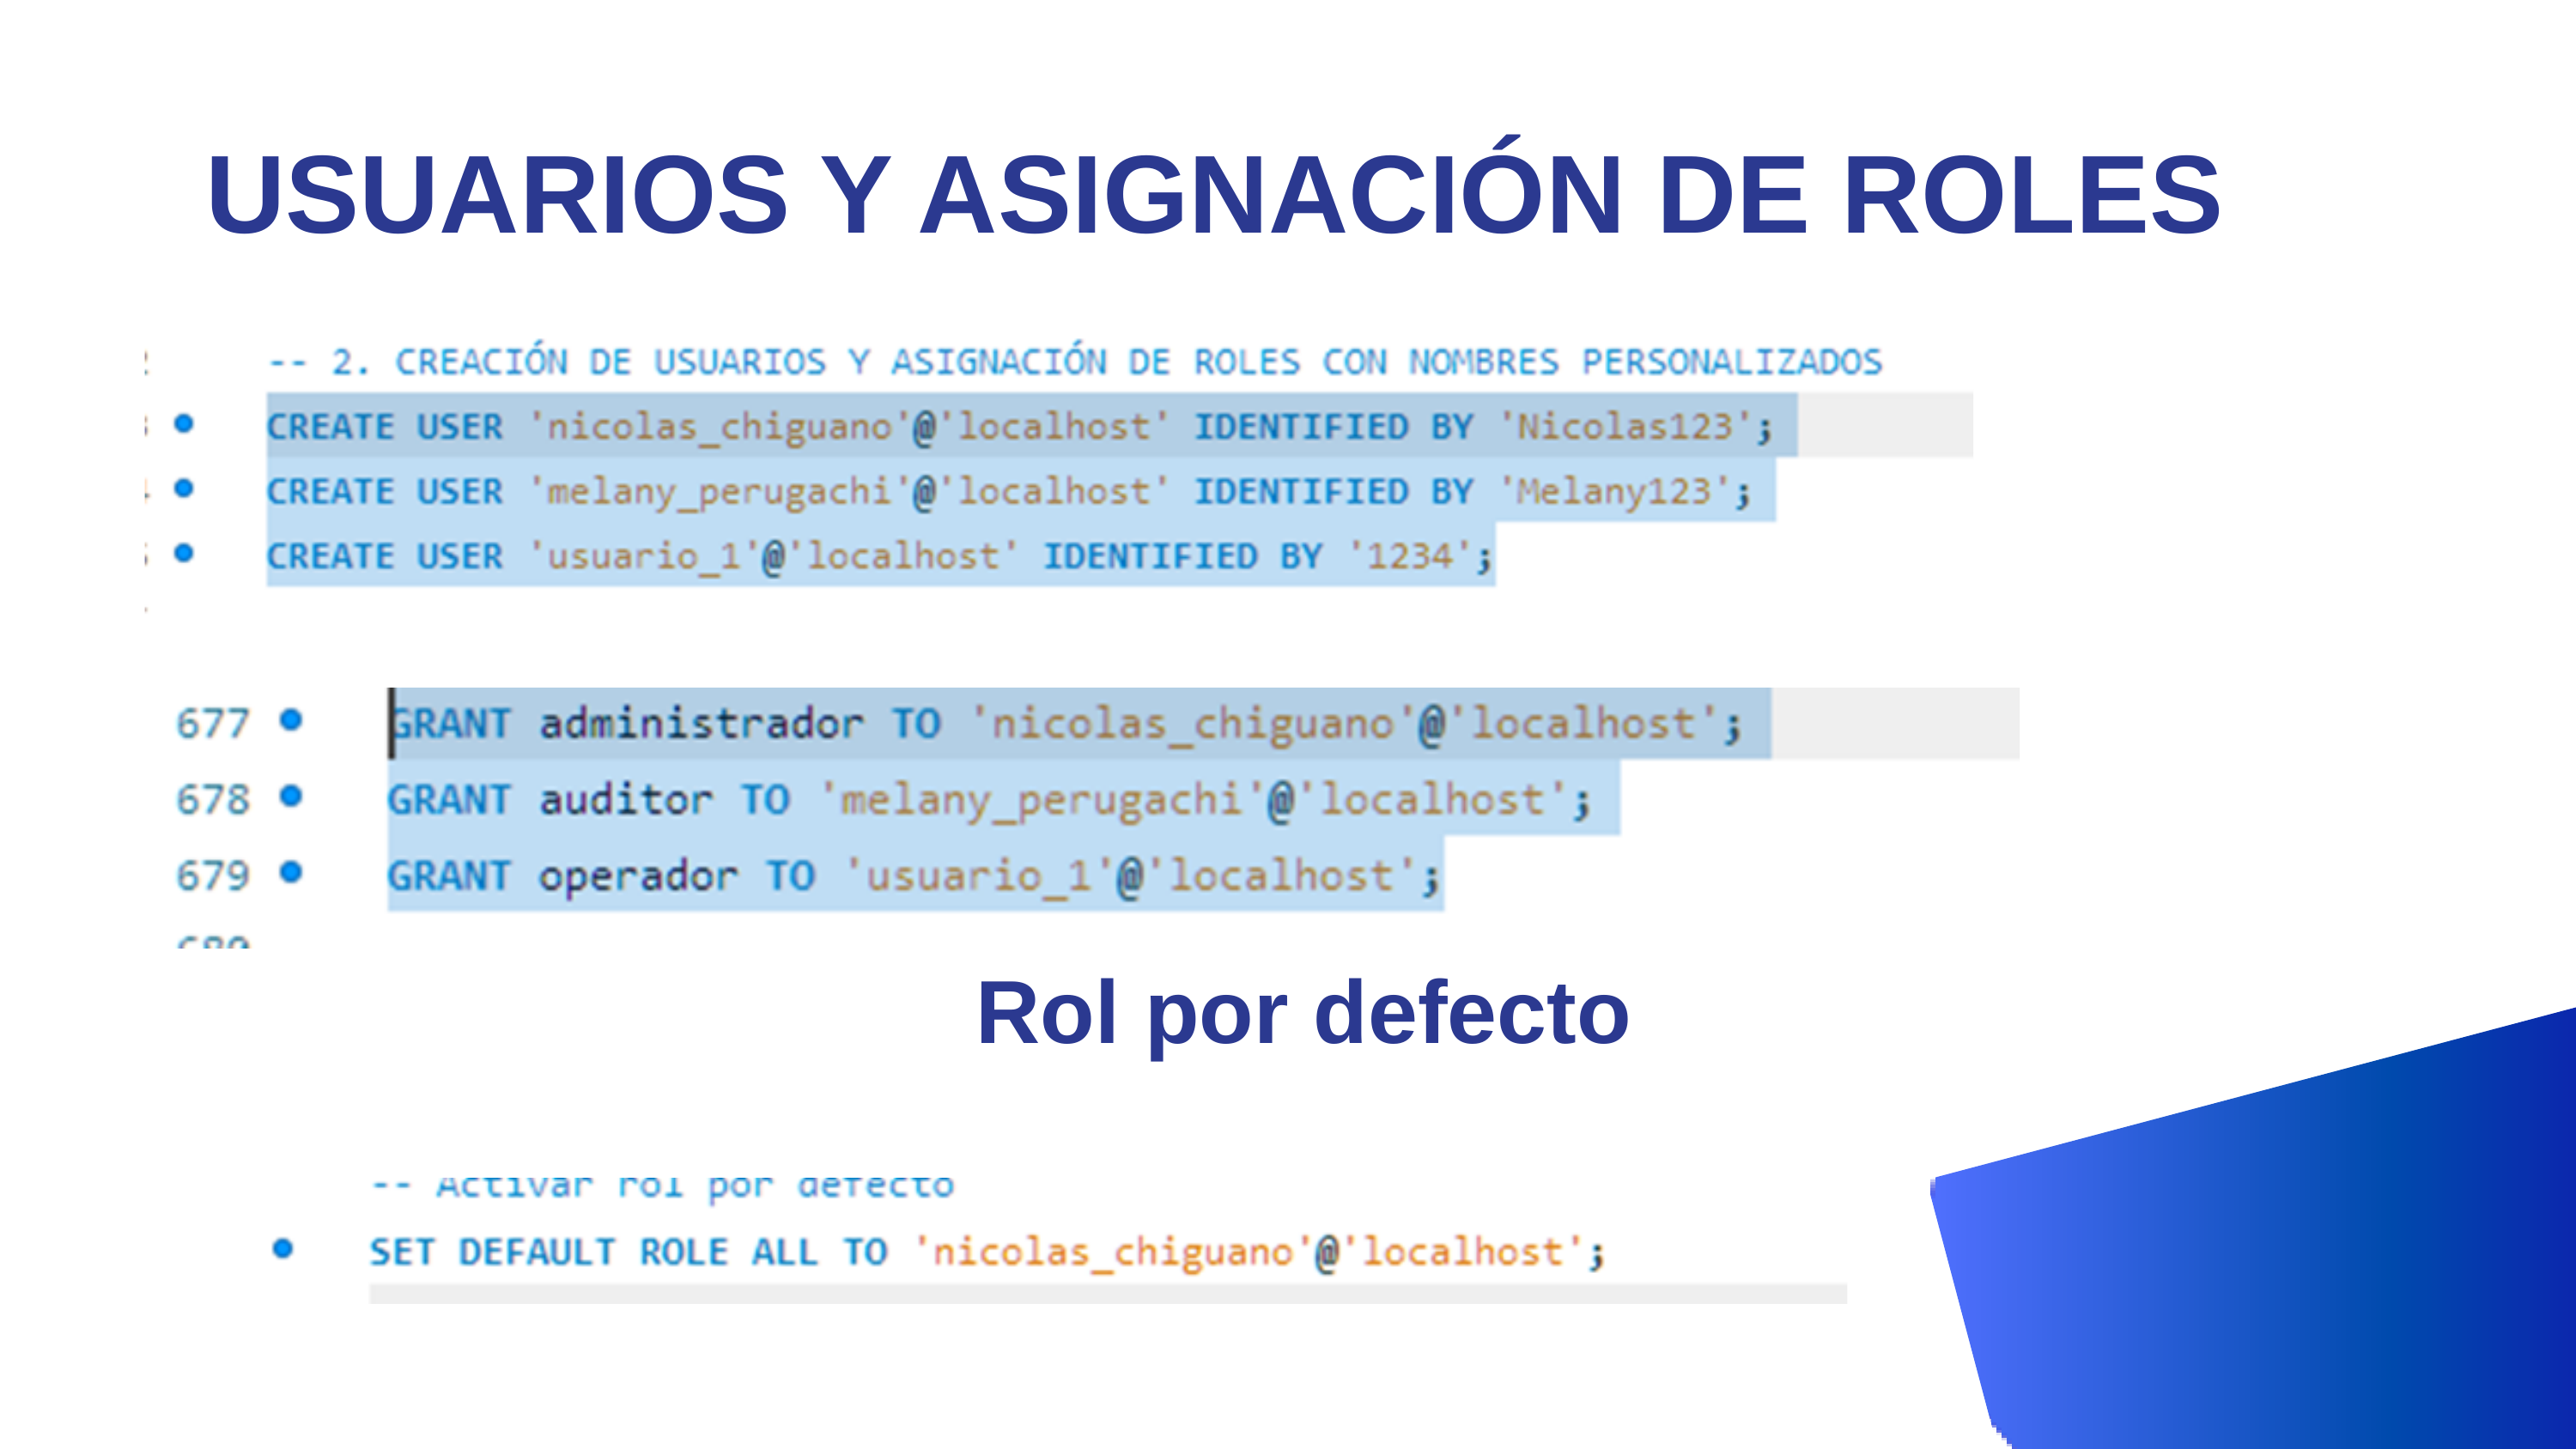

USUARIOS Y ASIGNACIÓN DE ROLES

Rol por defecto